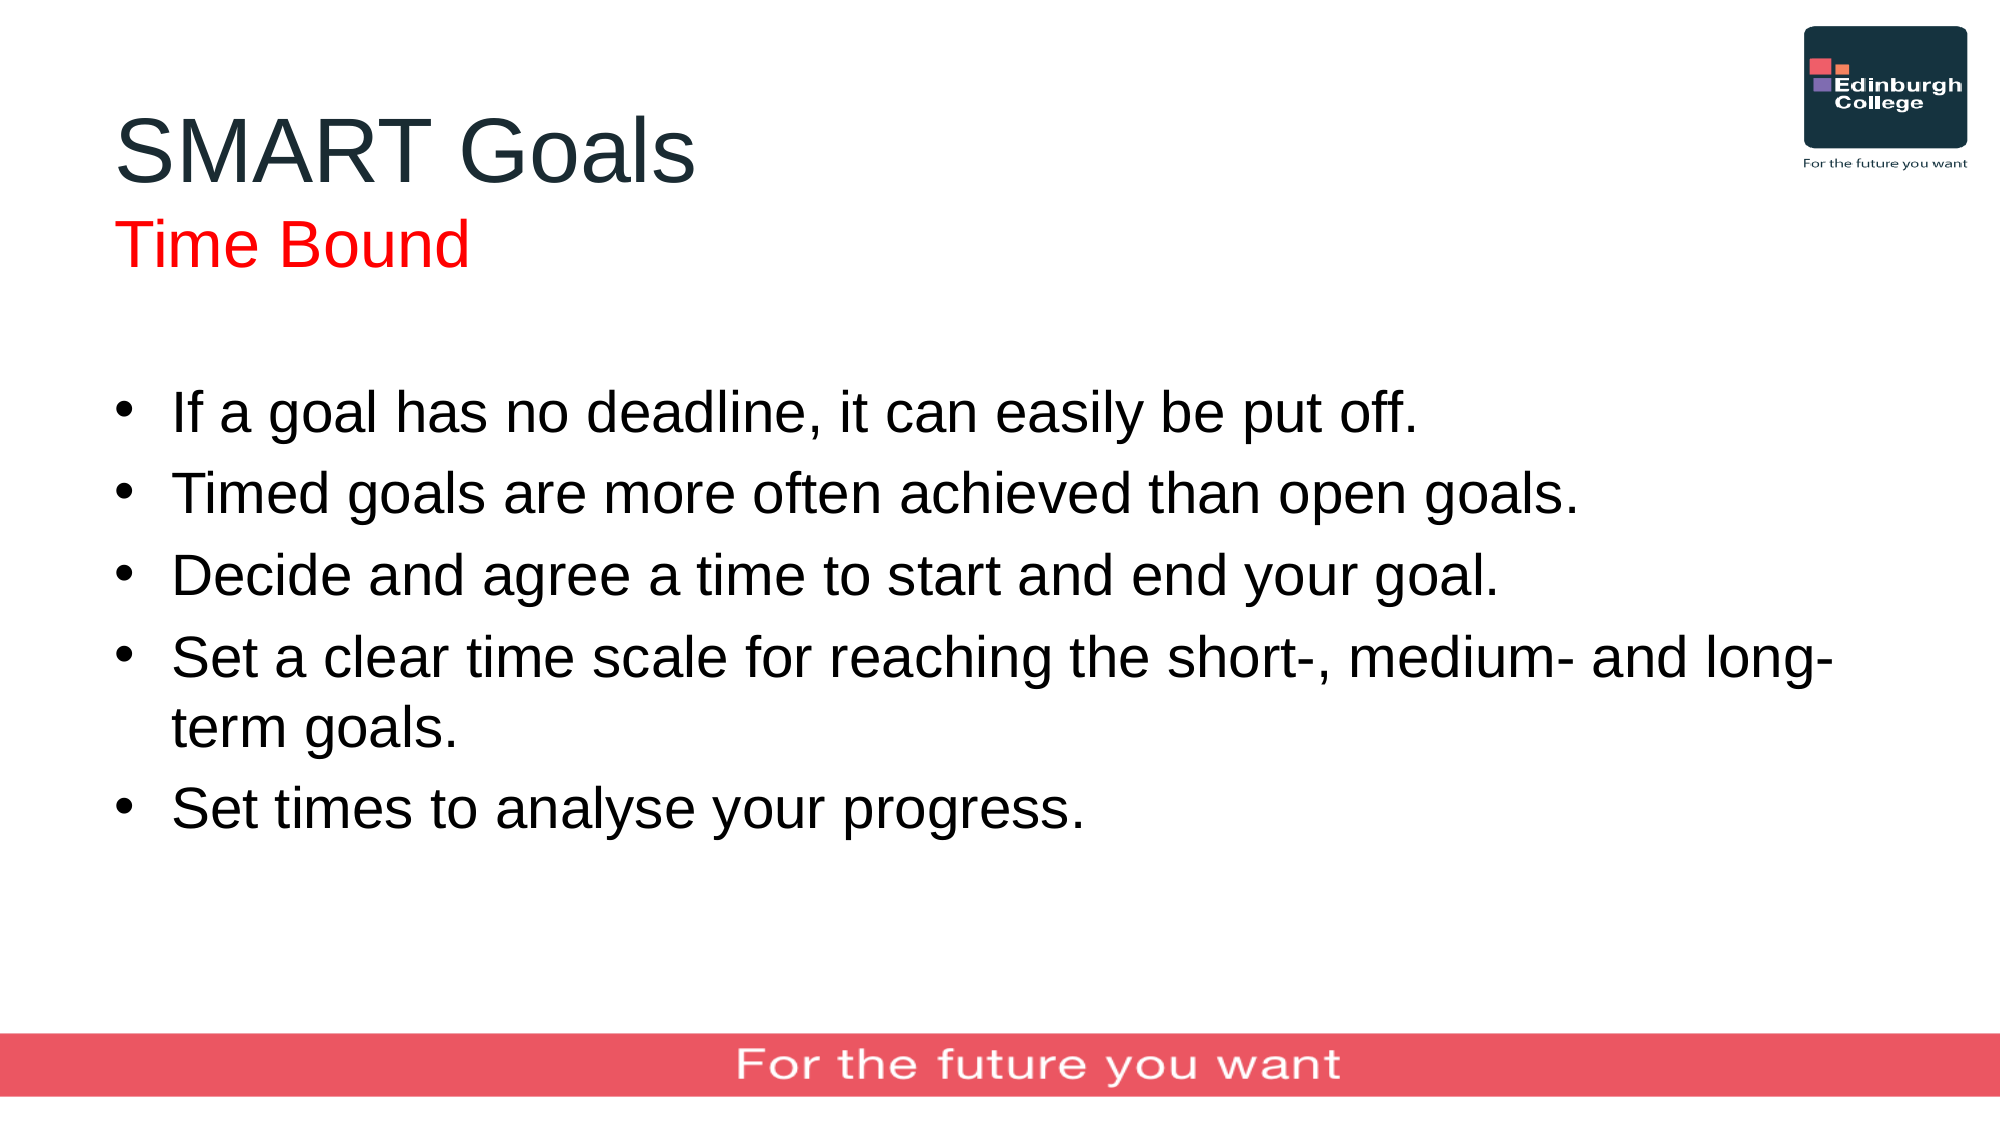

# SMART Goals Time Bound
If a goal has no deadline, it can easily be put off.
Timed goals are more often achieved than open goals.
Decide and agree a time to start and end your goal.
Set a clear time scale for reaching the short-, medium- and long-term goals.
Set times to analyse your progress.